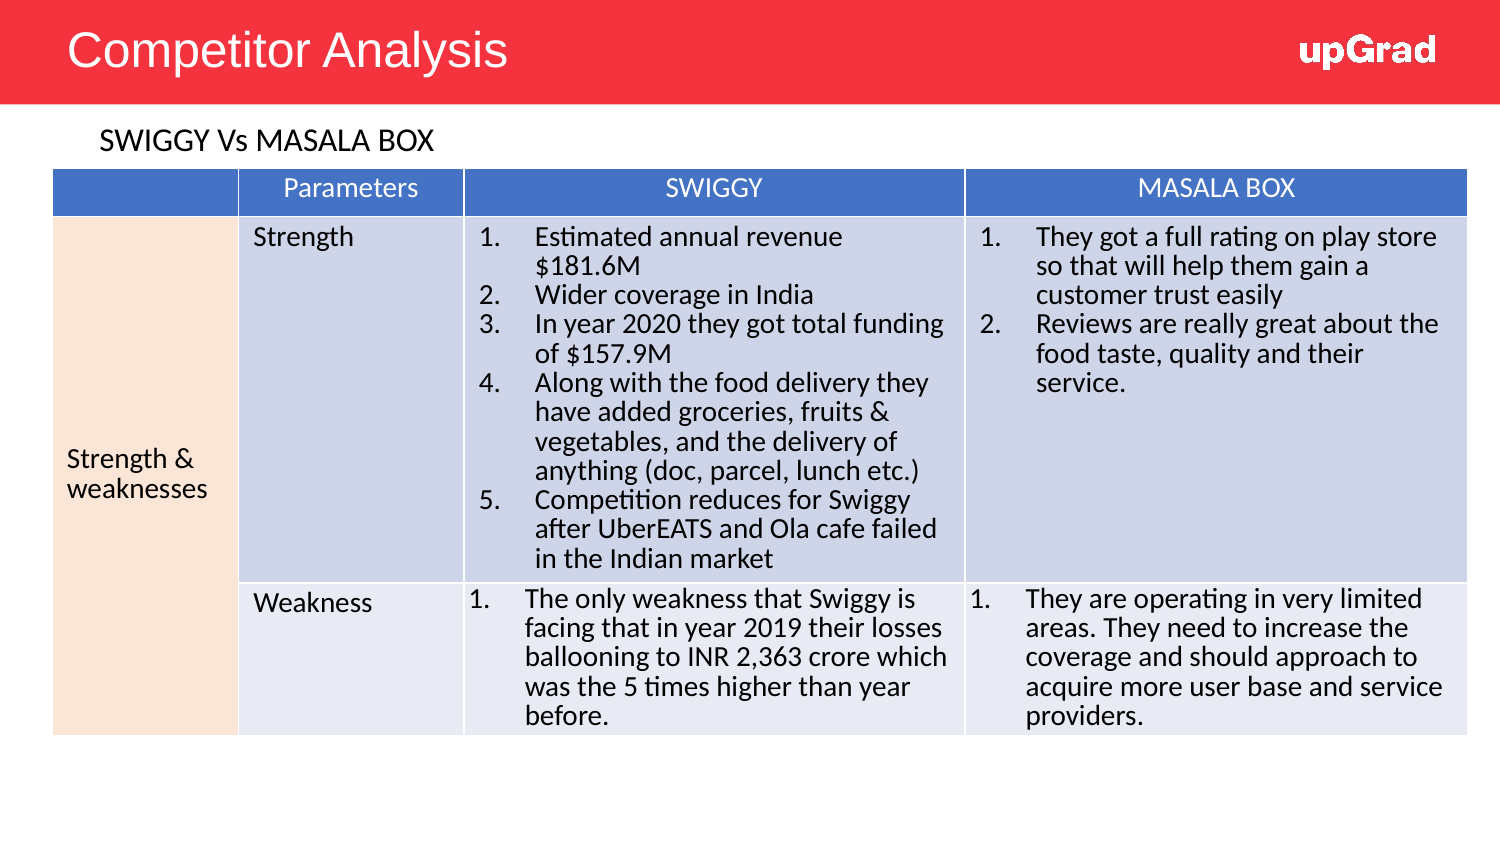

# Competitor Analysis
SWIGGY Vs MASALA BOX
|  | Parameters | SWIGGY | MASALA BOX |
| --- | --- | --- | --- |
| Strength & weaknesses | Strength | Estimated annual revenue $181.6M Wider coverage in India In year 2020 they got total funding of $157.9M Along with the food delivery they have added groceries, fruits & vegetables, and the delivery of anything (doc, parcel, lunch etc.) Competition reduces for Swiggy after UberEATS and Ola cafe failed in the Indian market | They got a full rating on play store so that will help them gain a customer trust easily Reviews are really great about the food taste, quality and their service. |
|  | Weakness | The only weakness that Swiggy is facing that in year 2019 their losses ballooning to INR 2,363 crore which was the 5 times higher than year before. | They are operating in very limited areas. They need to increase the coverage and should approach to acquire more user base and service providers. |